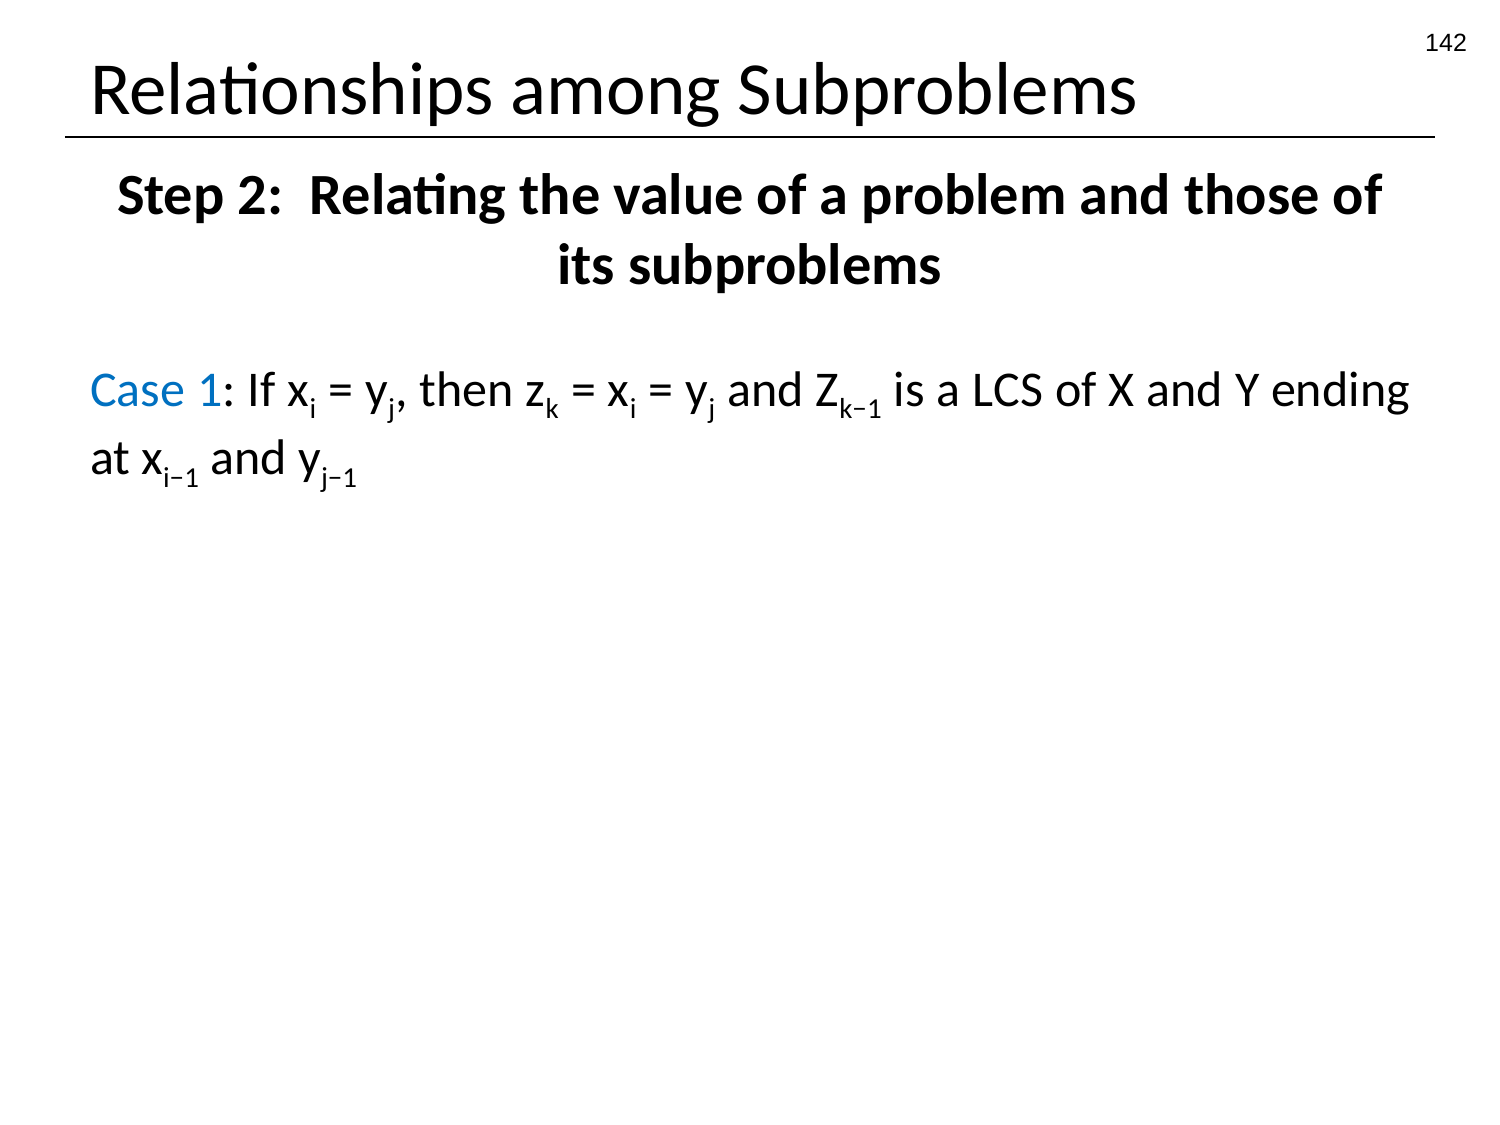

142
# Relationships among Subproblems
Step 2:  Relating the value of a problem and those of its subproblems

Case 1: If xi = yj, then zk = xi = yj and Zk−1 is a LCS of X and Y ending at xi−1 and yj−1